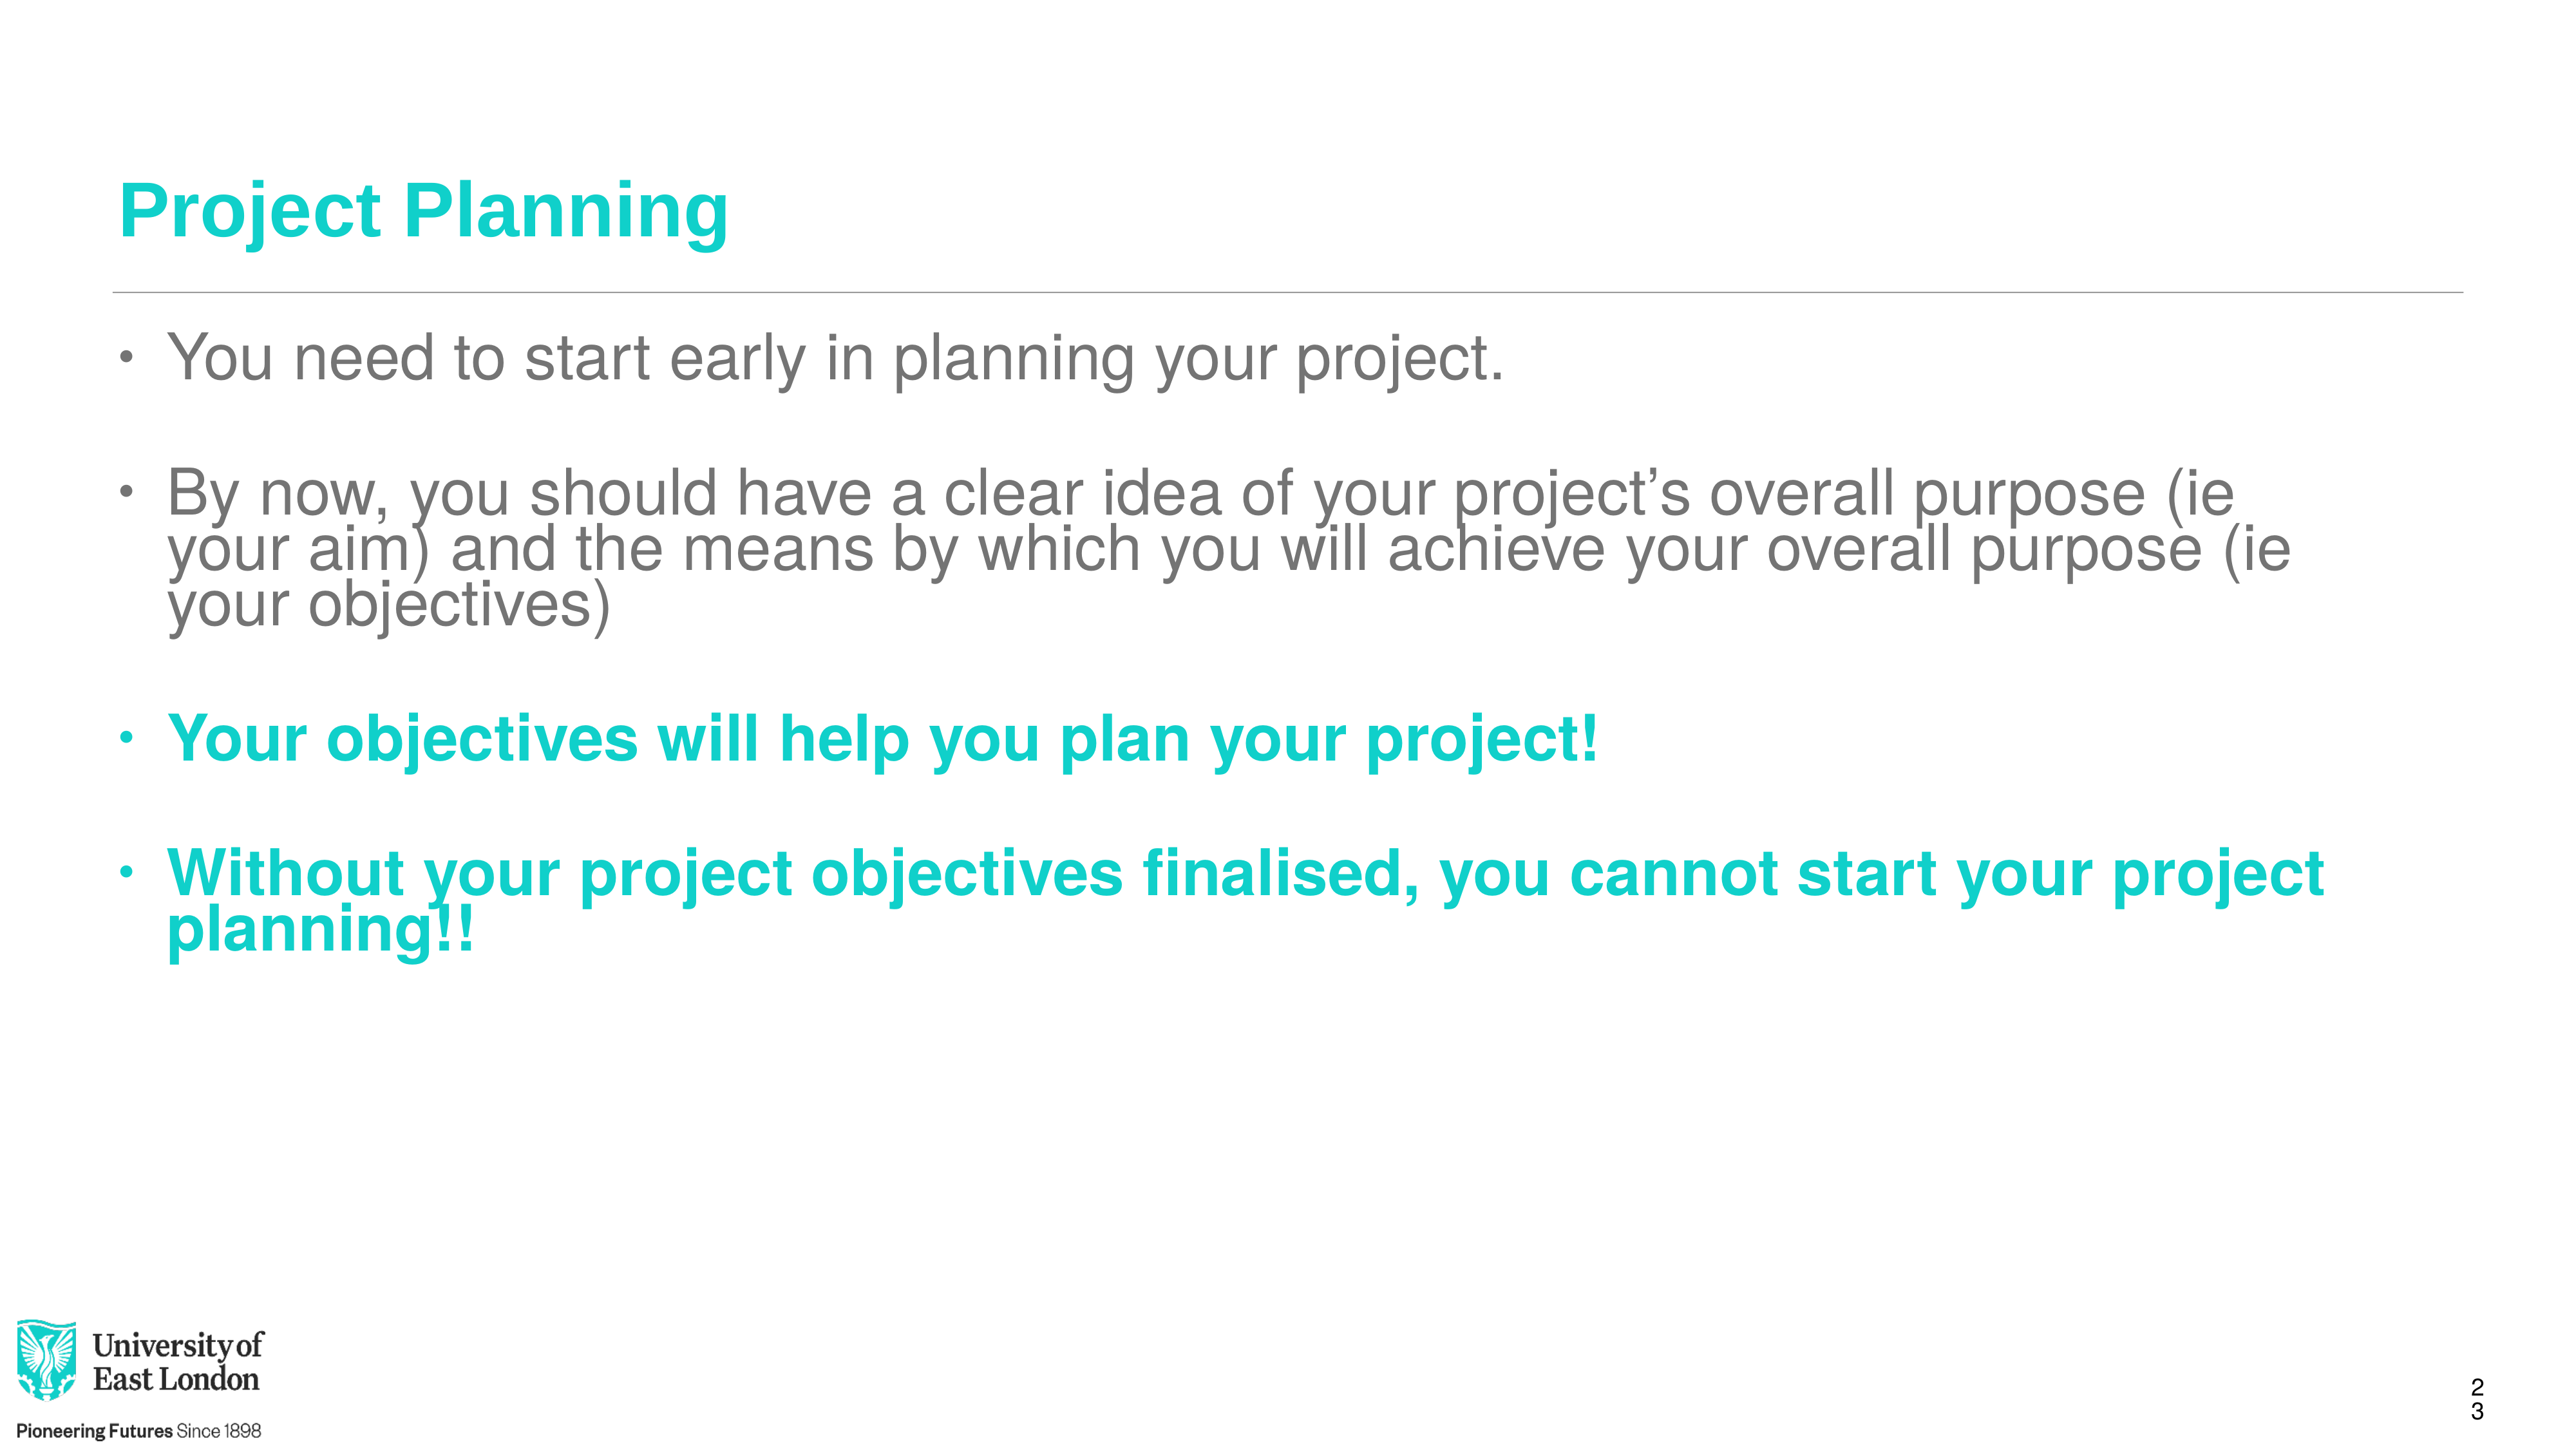

# Project Planning
You need to start early in planning your project.
By now, you should have a clear idea of your project’s overall purpose (ie your aim) and the means by which you will achieve your overall purpose (ie your objectives)
Your objectives will help you plan your project!
Without your project objectives finalised, you cannot start your project planning!!
23